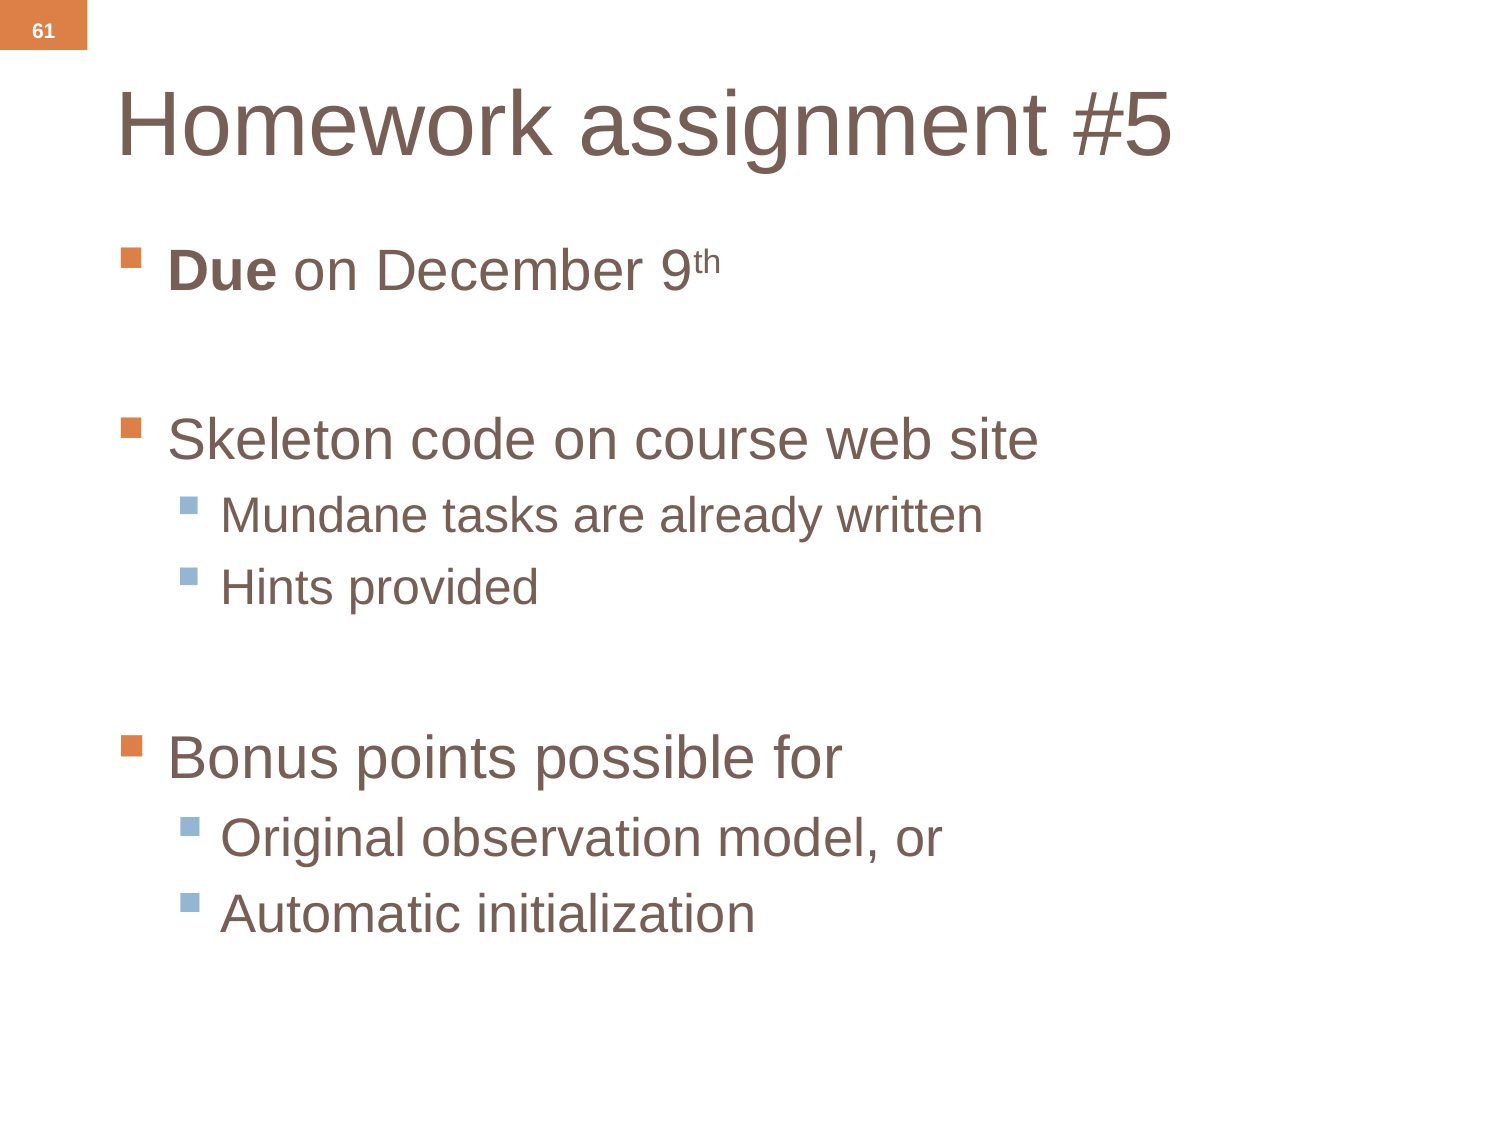

61
# Homework assignment #5
Due on December 9th

Skeleton code on course web site
Mundane tasks are already written
Hints provided

Bonus points possible for
Original observation model, or
Automatic initialization